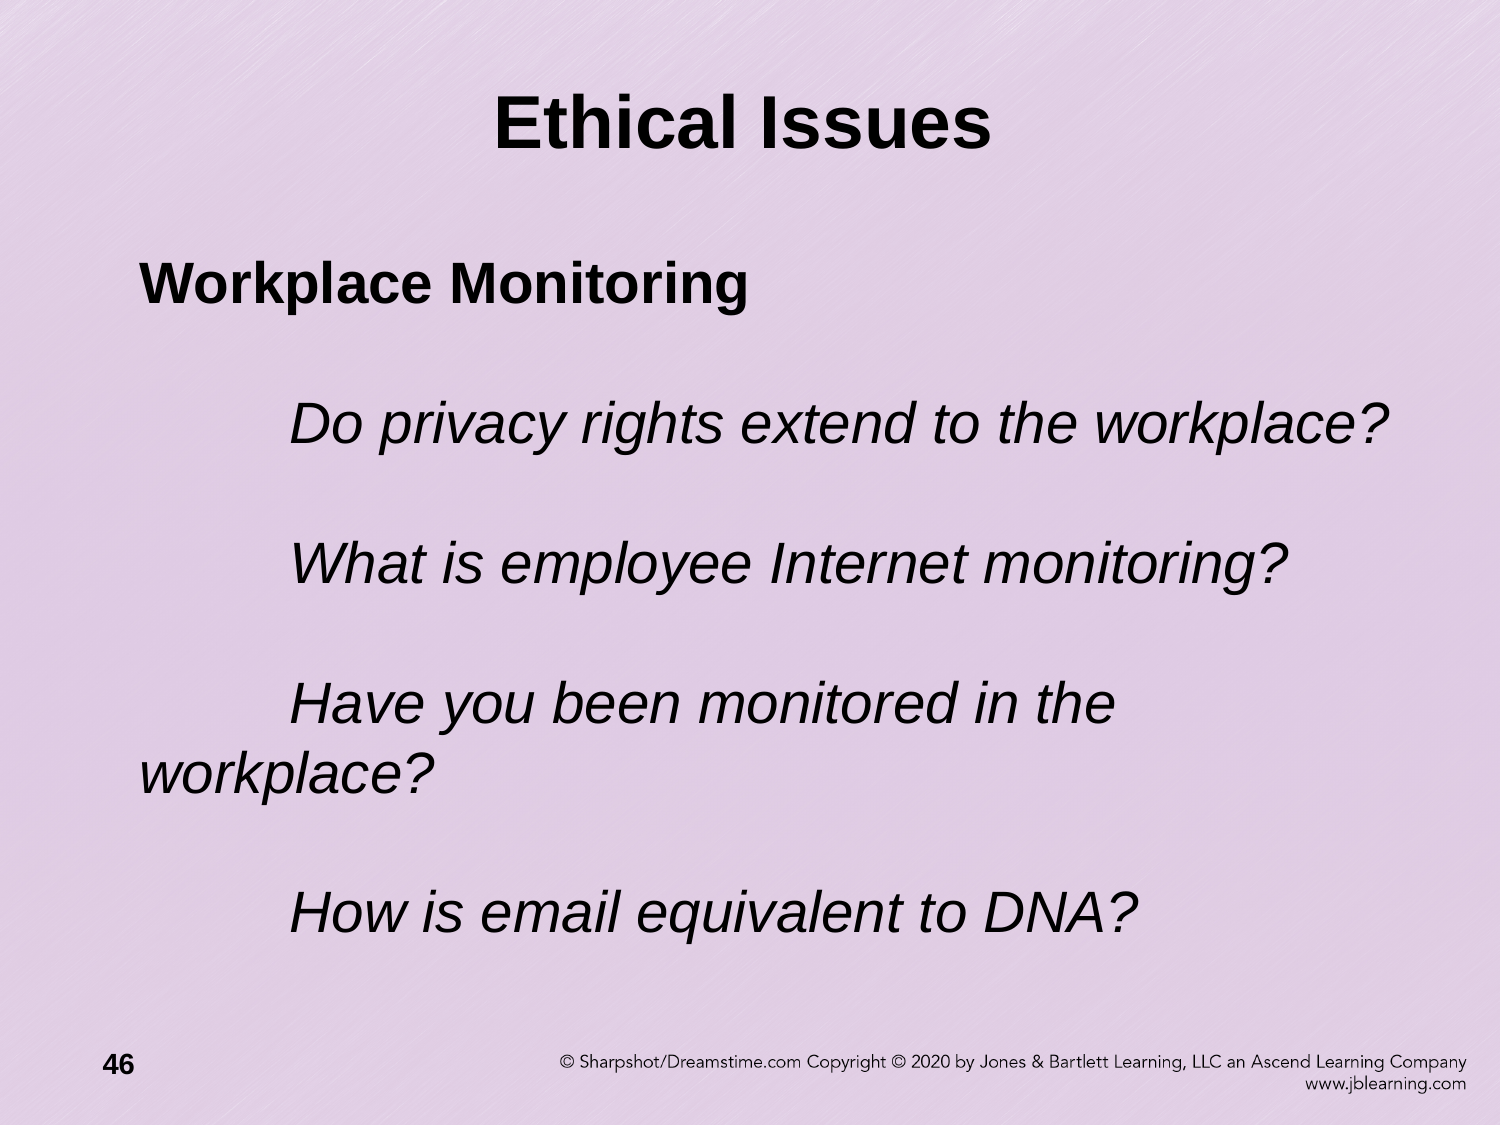

# Ethical Issues
Workplace Monitoring

	Do privacy rights extend to the workplace?

	What is employee Internet monitoring?

	Have you been monitored in the 		workplace?

	How is email equivalent to DNA?

46